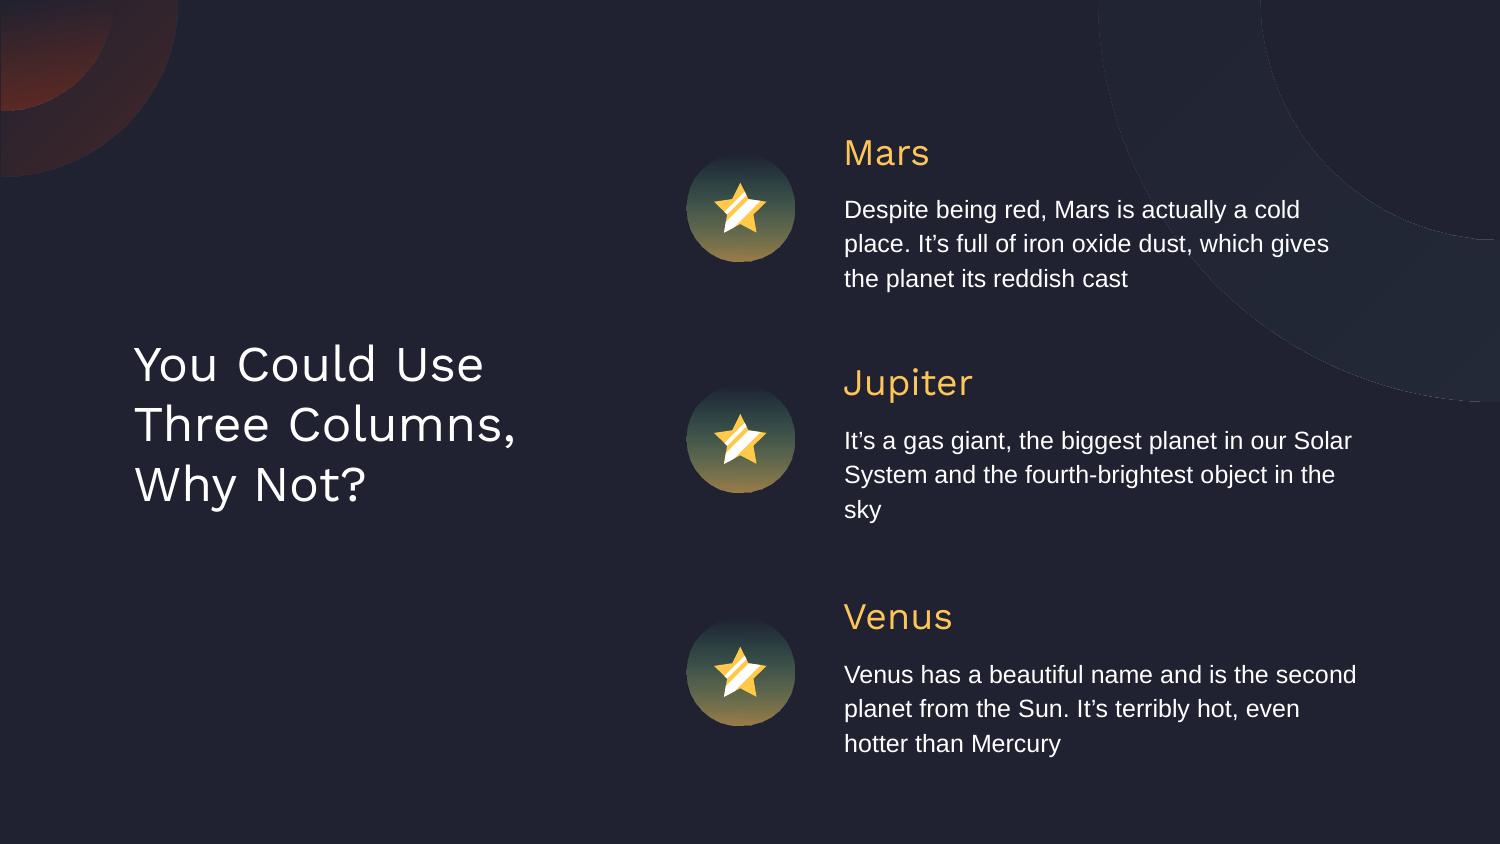

Mars

Despite being red, Mars is actually a cold place. It’s full of iron oxide dust, which gives the planet its reddish cast
# You Could Use Three Columns, Why Not?
Jupiter

It’s a gas giant, the biggest planet in our Solar System and the fourth-brightest object in the sky
Venus

Venus has a beautiful name and is the second planet from the Sun. It’s terribly hot, even hotter than Mercury